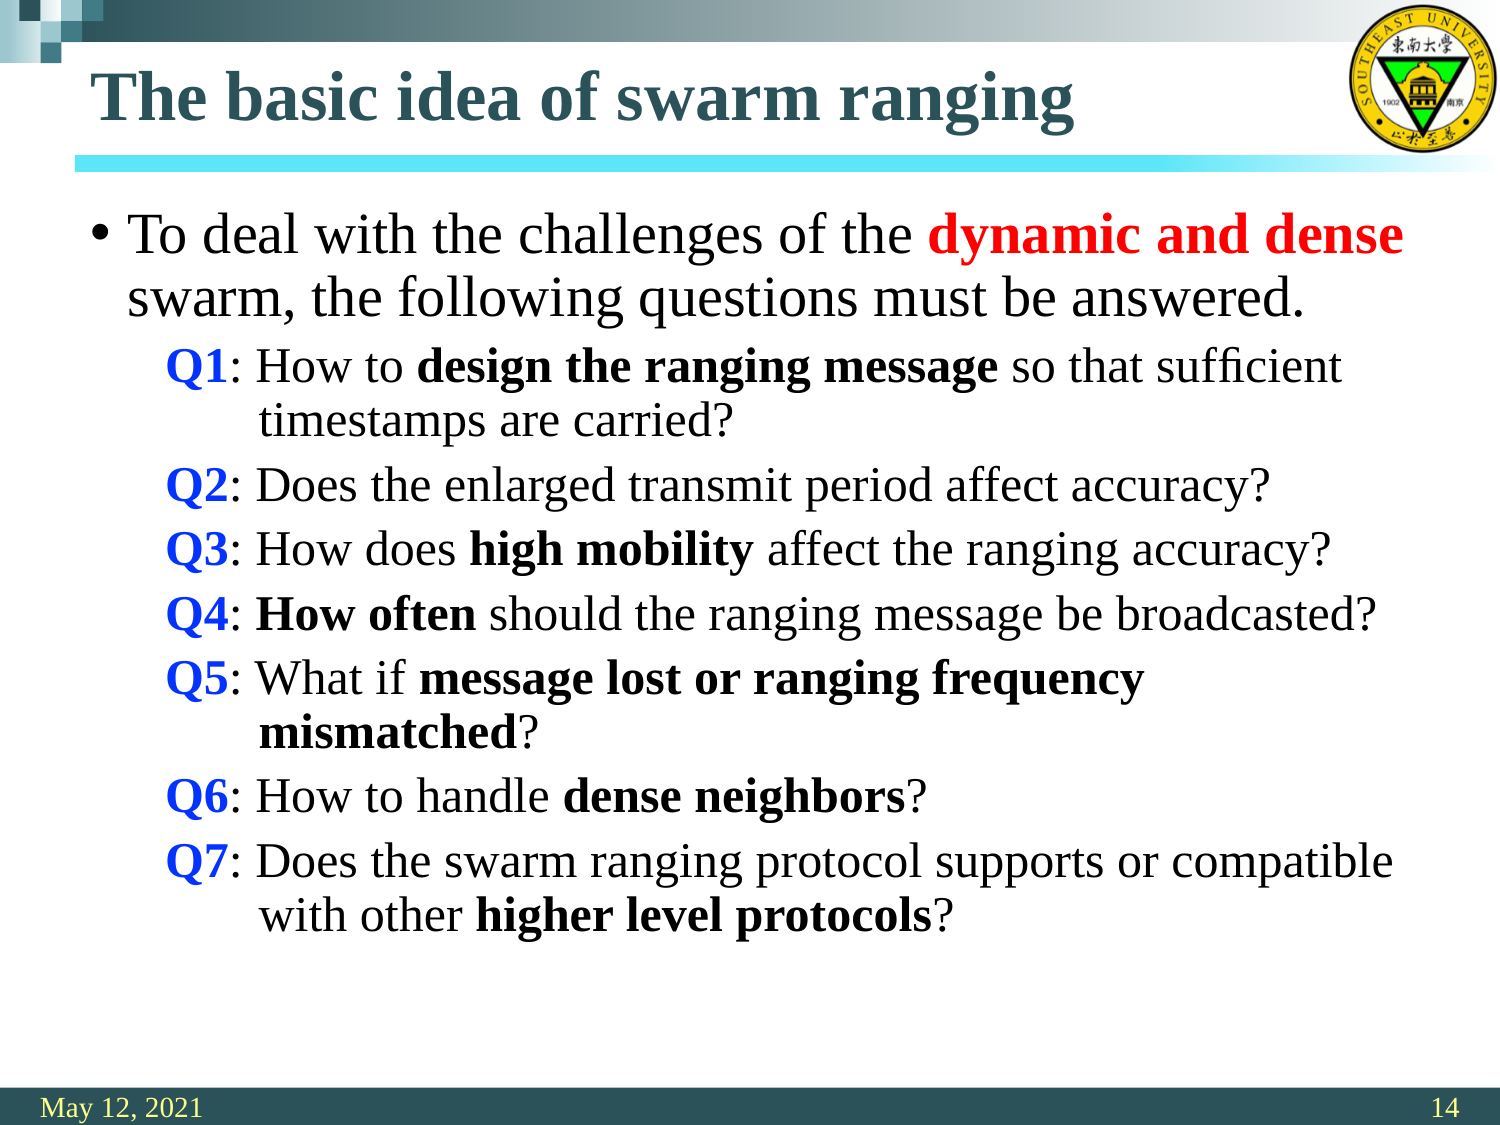

# The basic idea of swarm ranging
To deal with the challenges of the dynamic and dense swarm, the following questions must be answered.
Q1: How to design the ranging message so that sufﬁcient timestamps are carried?
Q2: Does the enlarged transmit period affect accuracy?
Q3: How does high mobility affect the ranging accuracy?
Q4: How often should the ranging message be broadcasted?
Q5: What if message lost or ranging frequency mismatched?
Q6: How to handle dense neighbors?
Q7: Does the swarm ranging protocol supports or compatible with other higher level protocols?

May 12, 2021
14